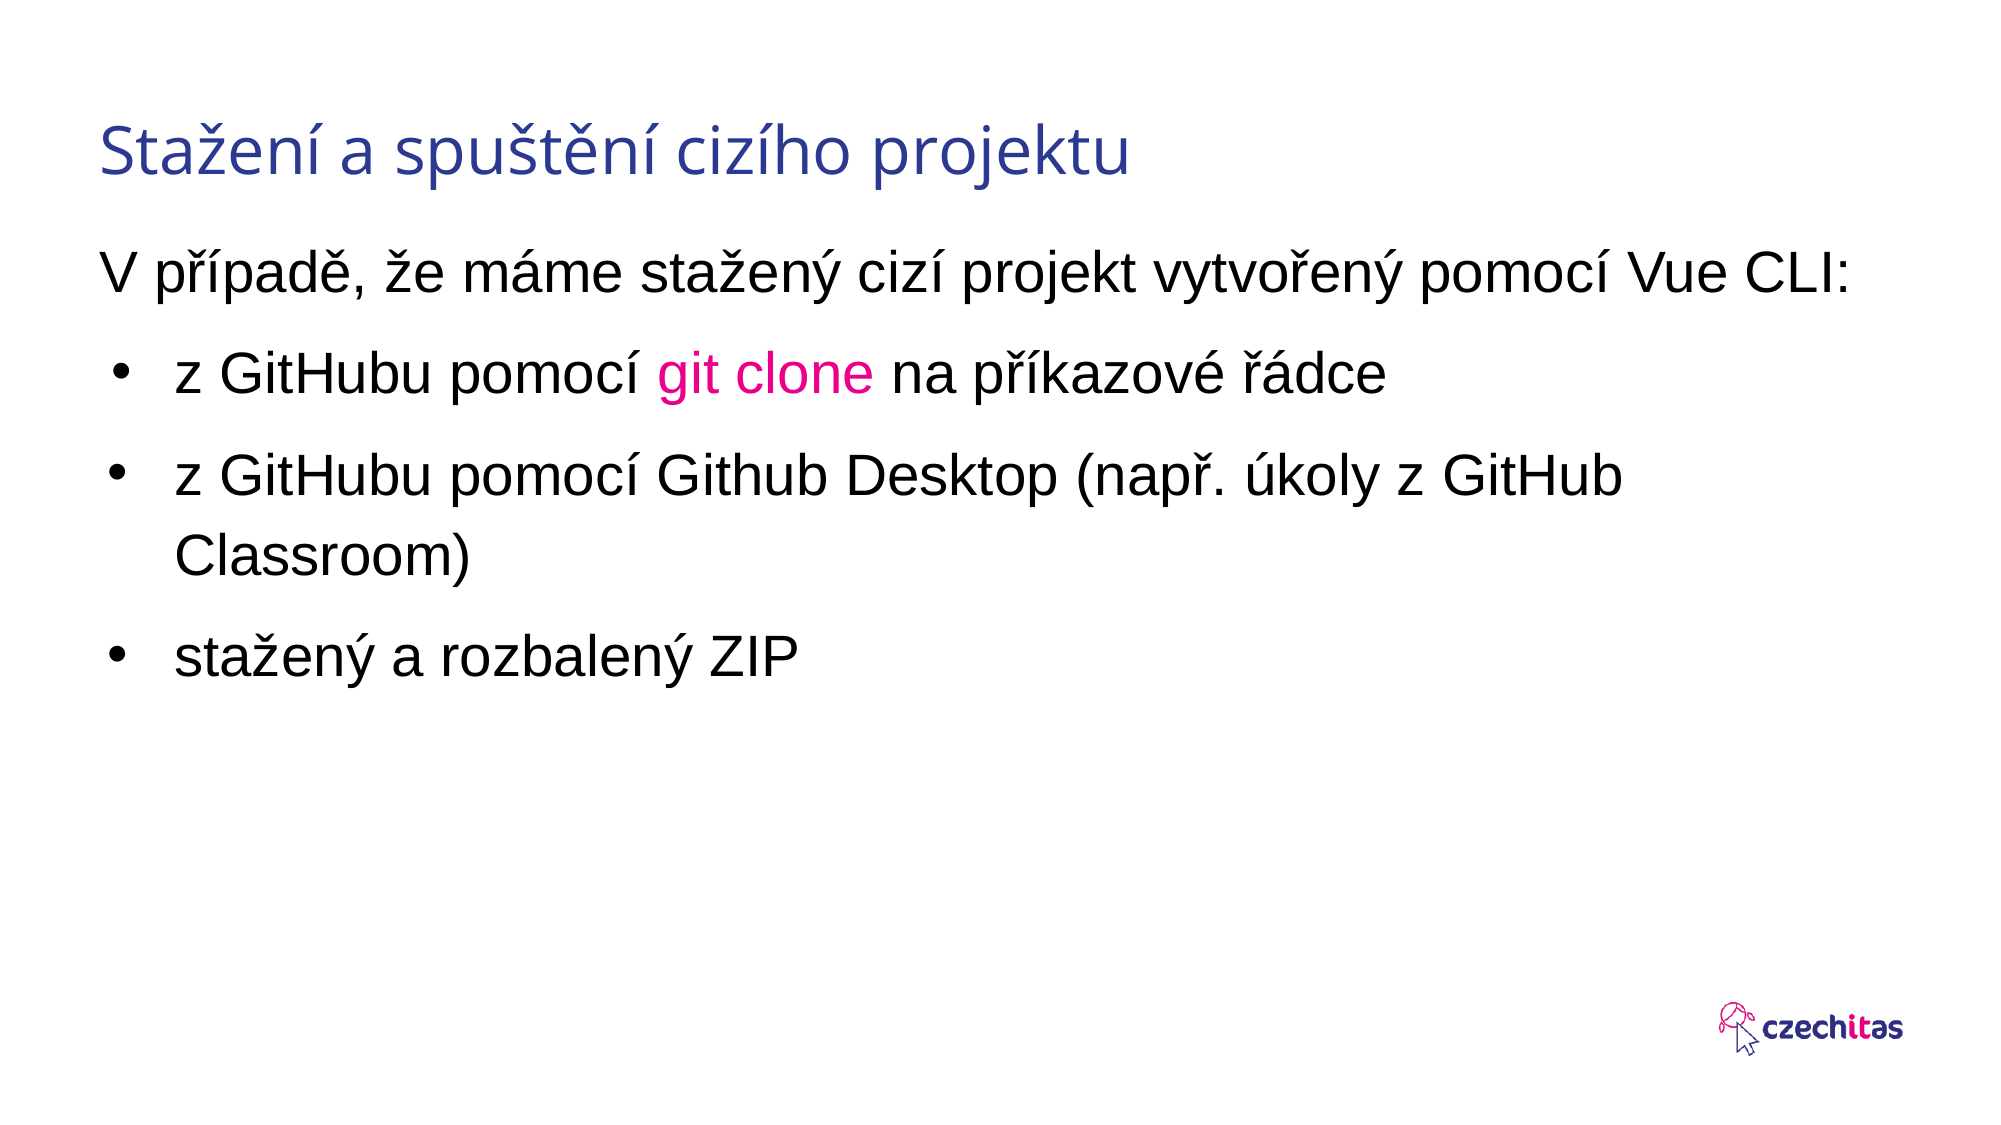

# Stažení a spuštění cizího projektu
V případě, že máme stažený cizí projekt vytvořený pomocí Vue CLI:
z GitHubu pomocí git clone na příkazové řádce
z GitHubu pomocí Github Desktop (např. úkoly z GitHub Classroom)
stažený a rozbalený ZIP